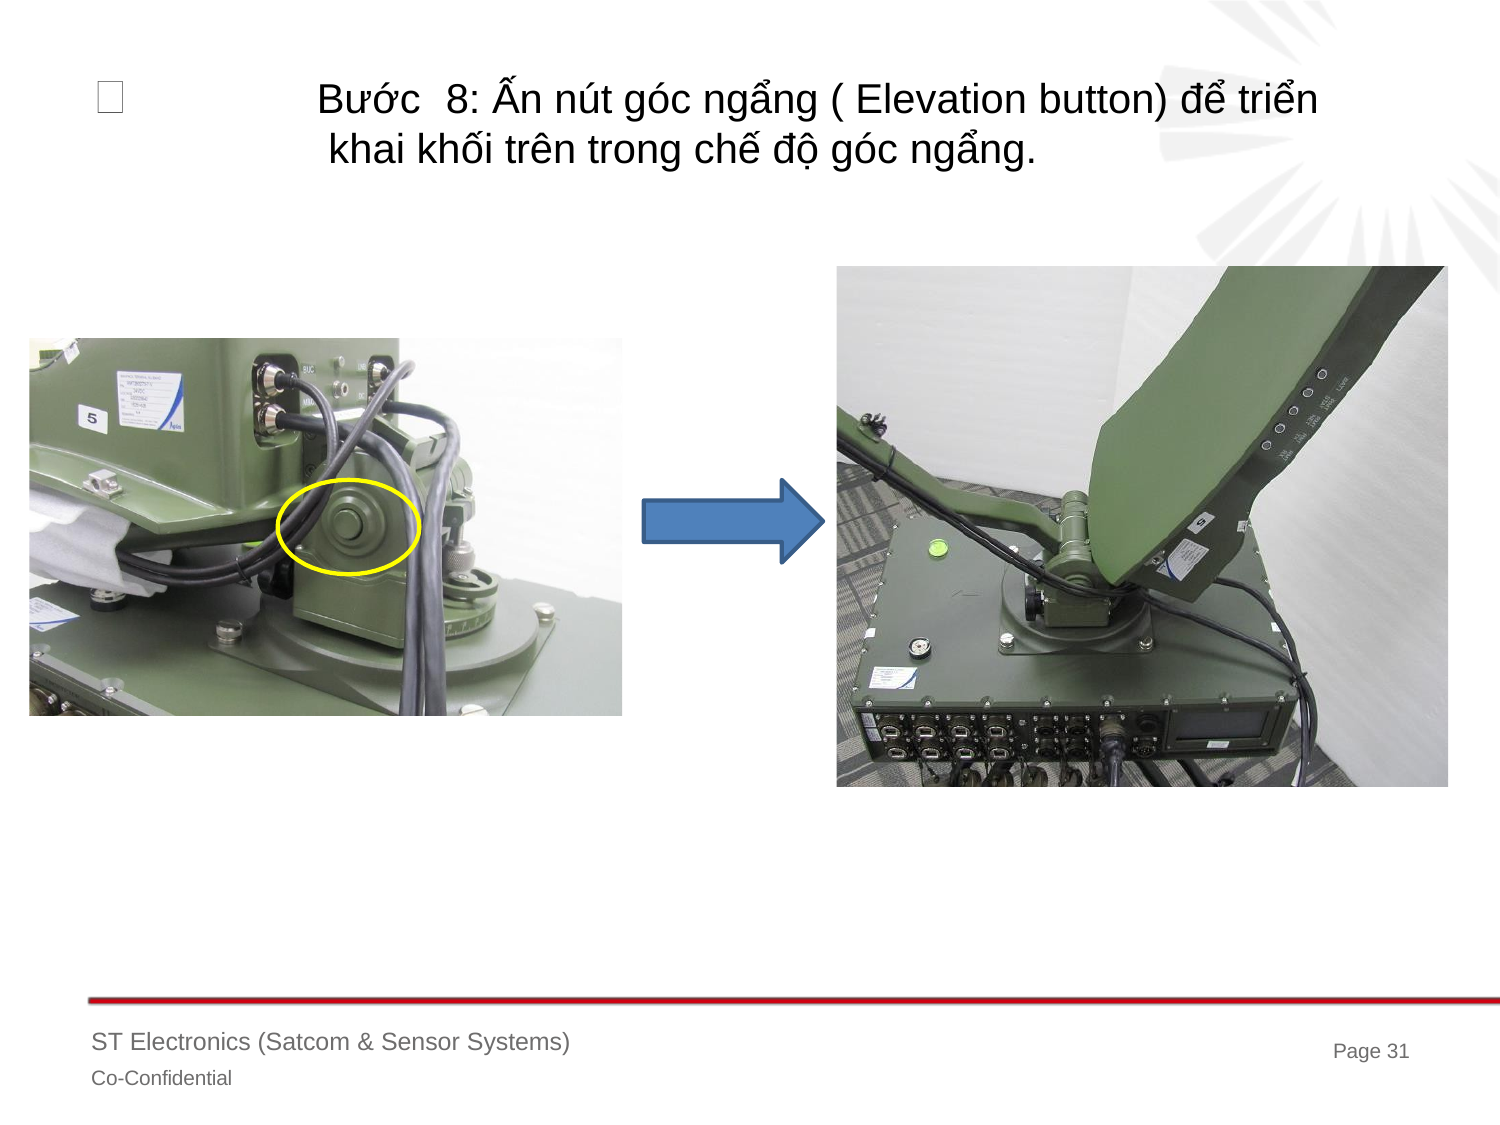

# Bước	8: Ấn nút góc ngẩng ( Elevation button) để triển  khai khối trên trong chế độ góc ngẩng.

ST Electronics (Satcom & Sensor Systems)
Co-Confidential
Page 31